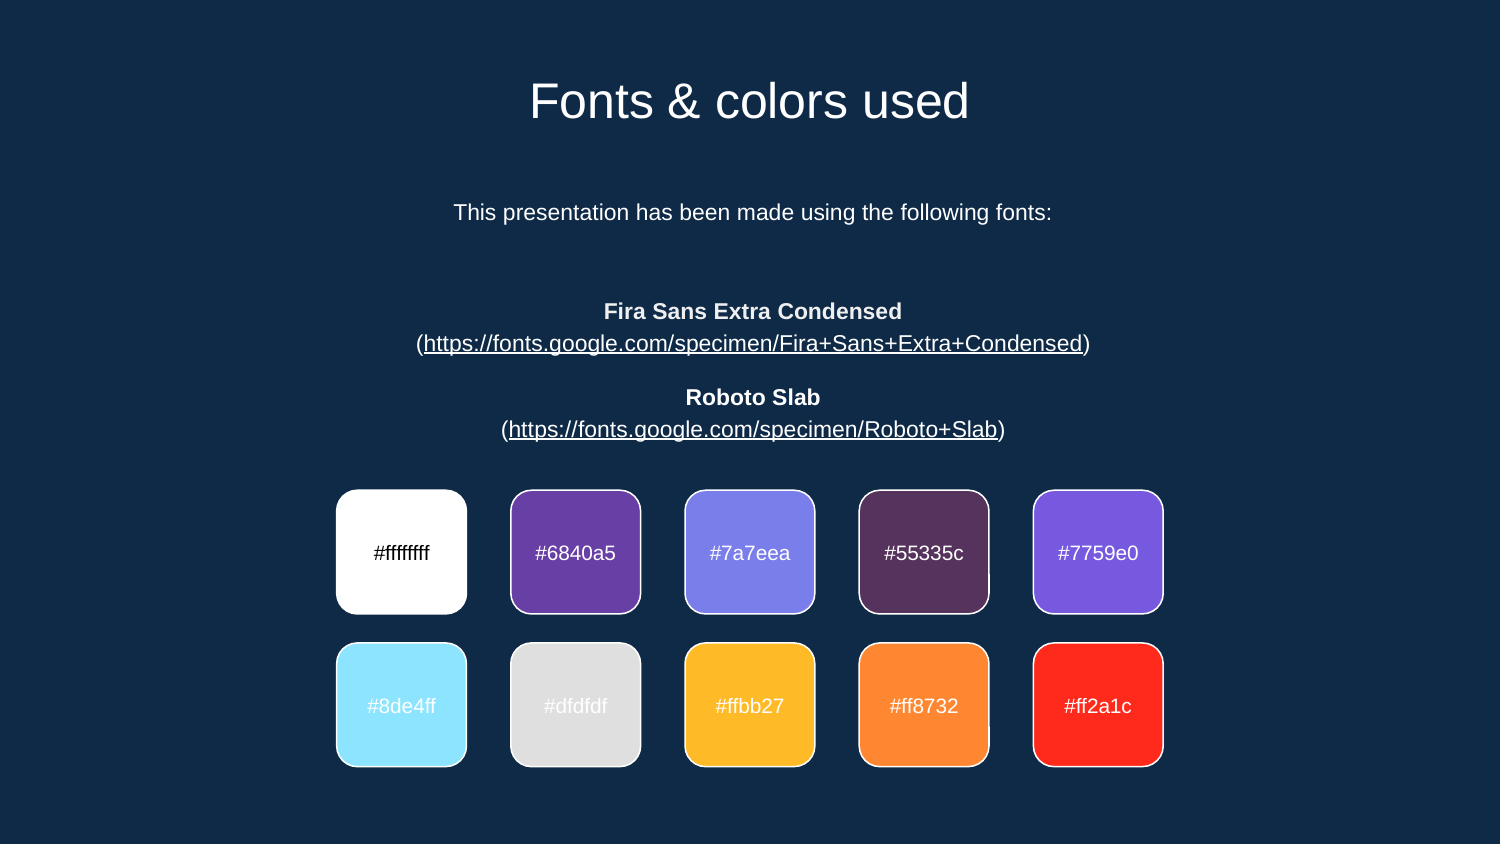

Fonts & colors used
This presentation has been made using the following fonts:

Fira Sans Extra Condensed
(https://fonts.google.com/specimen/Fira+Sans+Extra+Condensed)

Roboto Slab
(https://fonts.google.com/specimen/Roboto+Slab)

#ffffffff
#6840a5
#7a7eea
#55335c
#7759e0

#8de4ff
#dfdfdf
#ffbb27
#ff8732
#ff2a1c